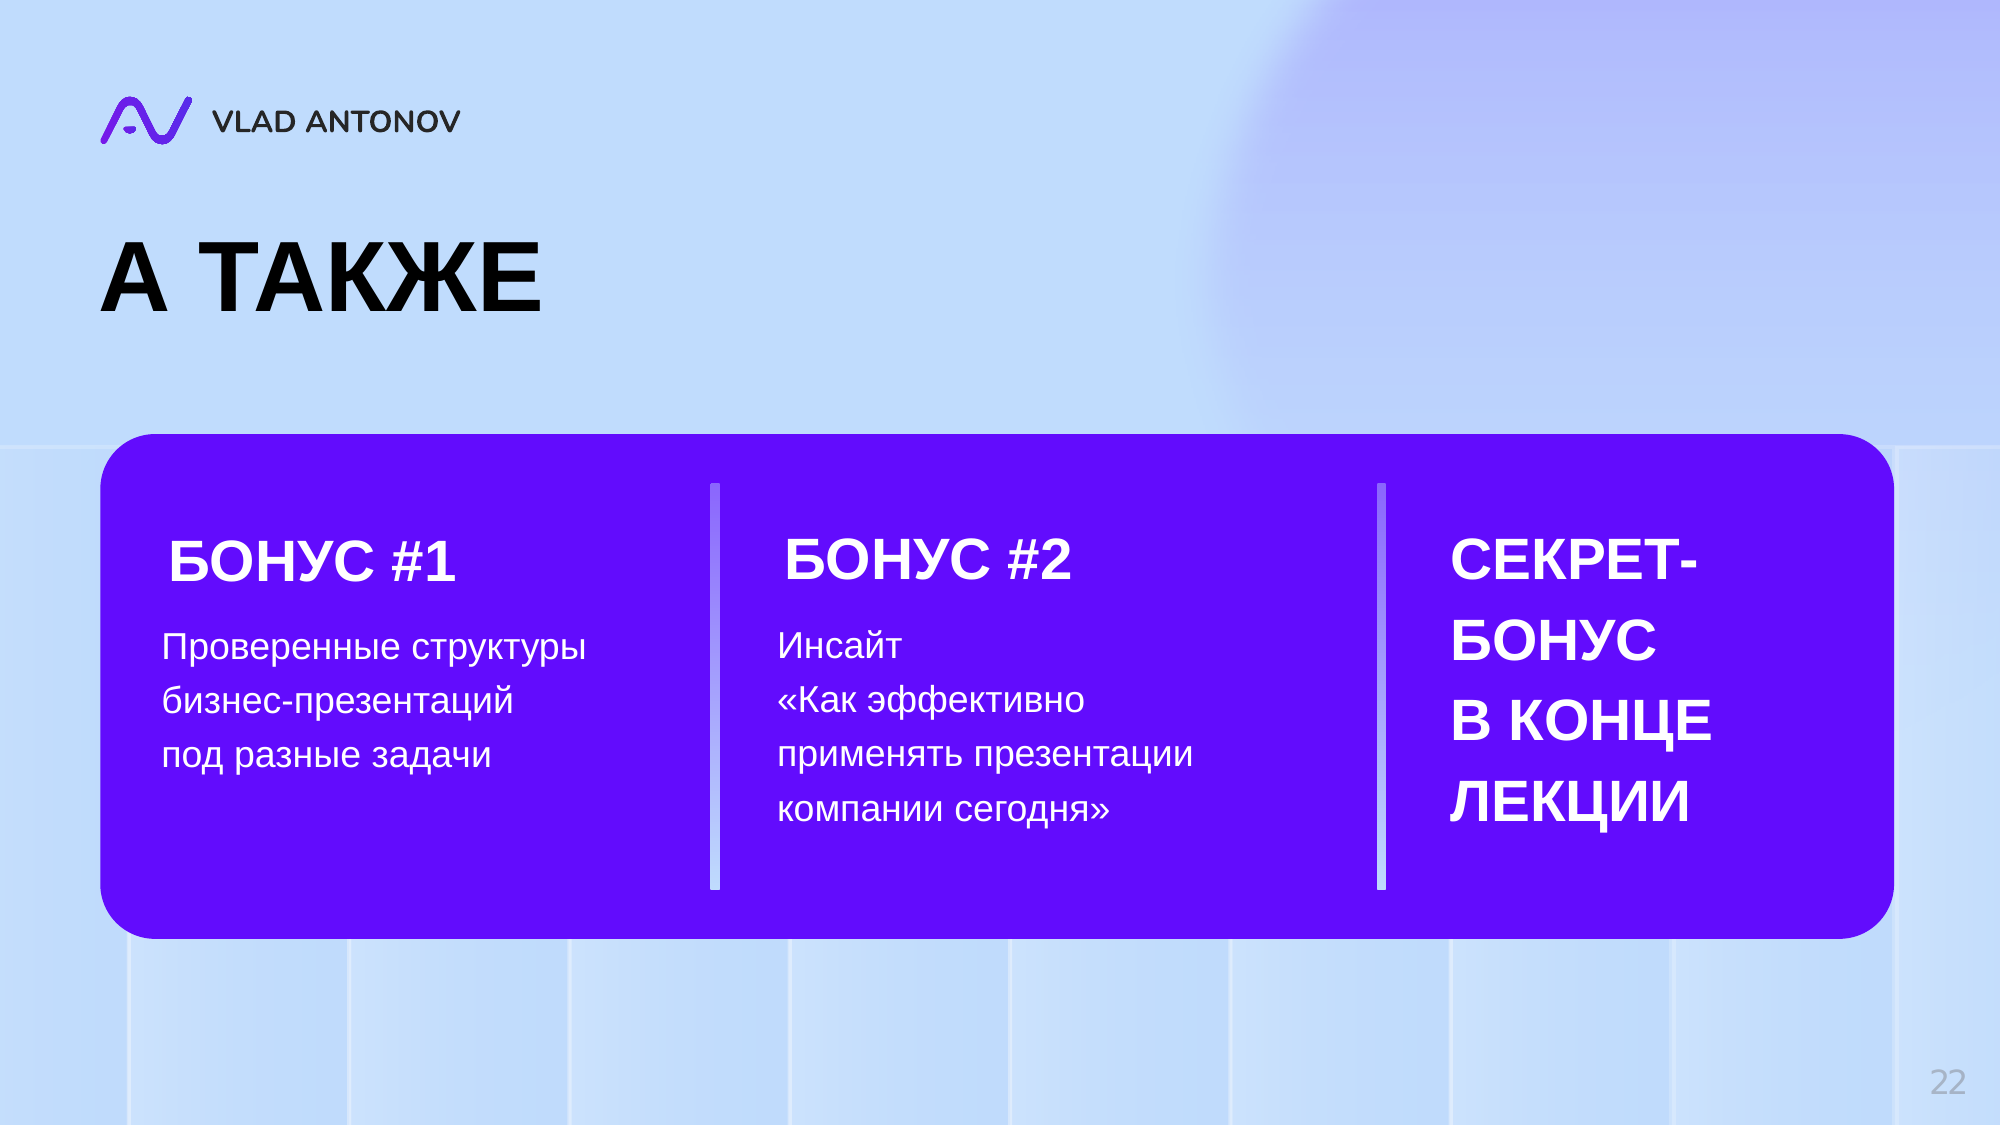

А ТАКЖЕ

БОНУС #2
СЕКРЕТ-
БОНУС
В КОНЦЕ
ЛЕКЦИИ
БОНУС #1
Инсайт
«Как эффективно
применять презентации
компании сегодня»
Проверенные структуры бизнес-презентаций
под разные задачи